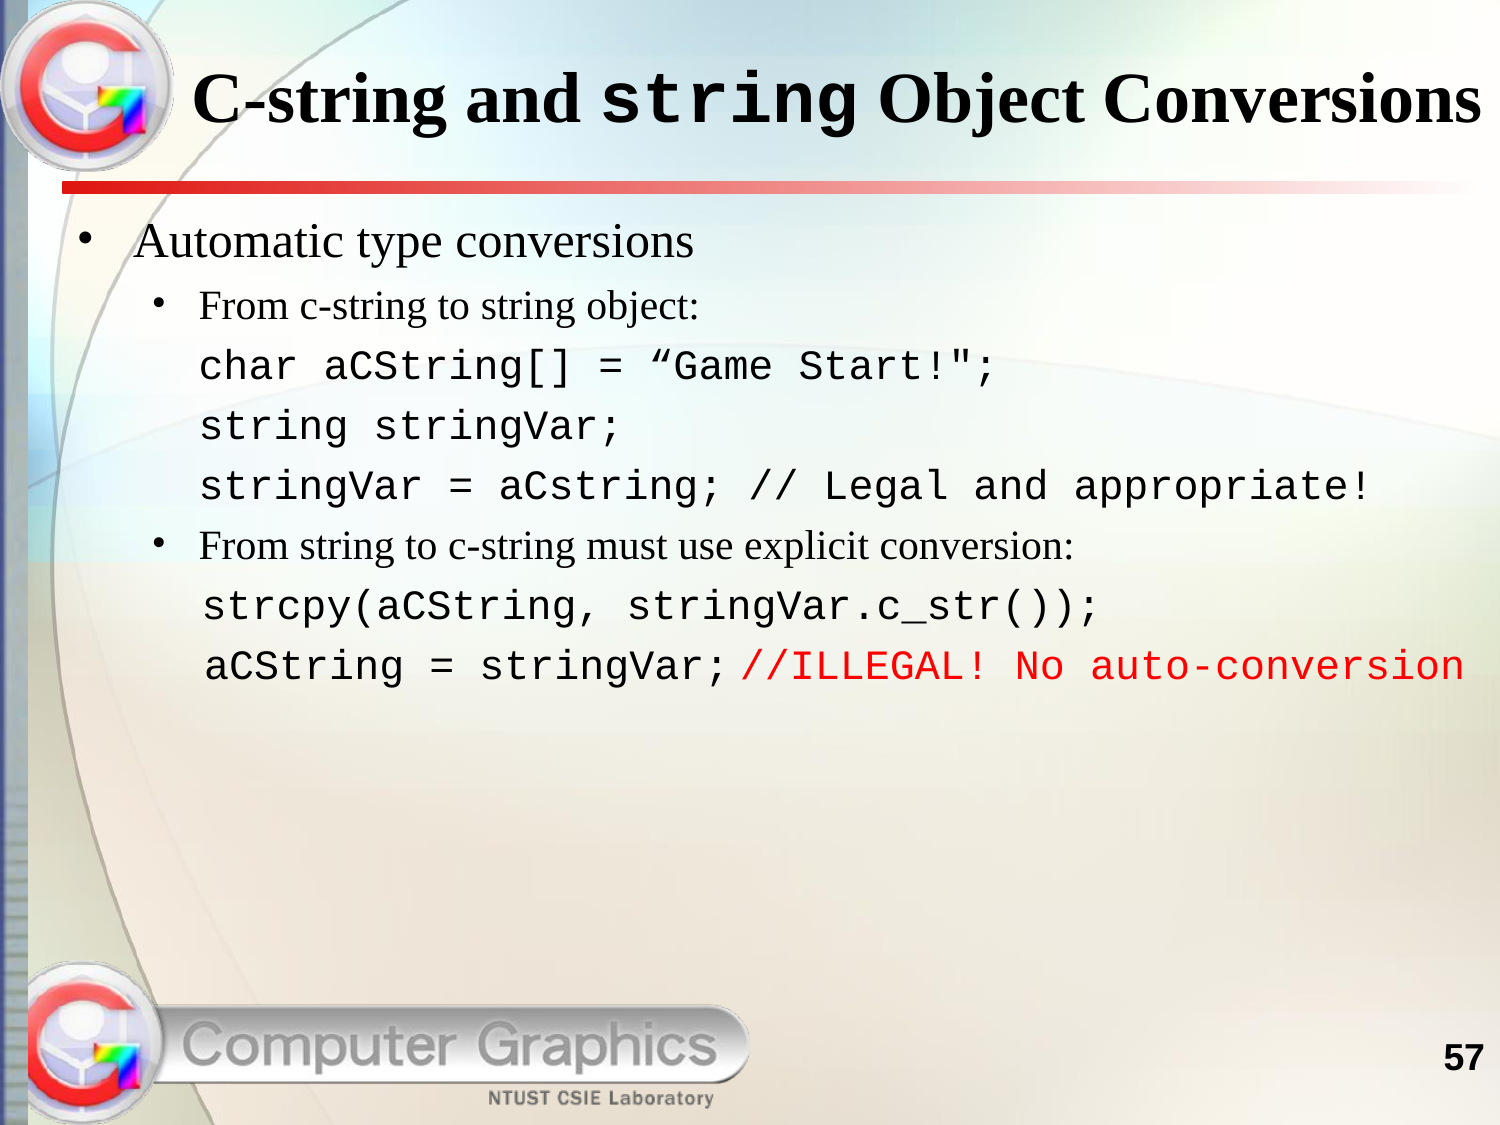

# C-string and string Object Conversions
Automatic type conversions
From c-string to string object:
char aCString[] = “Game Start!";
string stringVar;
stringVar = aCstring; // Legal and appropriate!
From string to c-string must use explicit conversion:
  strcpy(aCString, stringVar.c_str());
     aCString = stringVar; //ILLEGAL! No auto-conversion
57